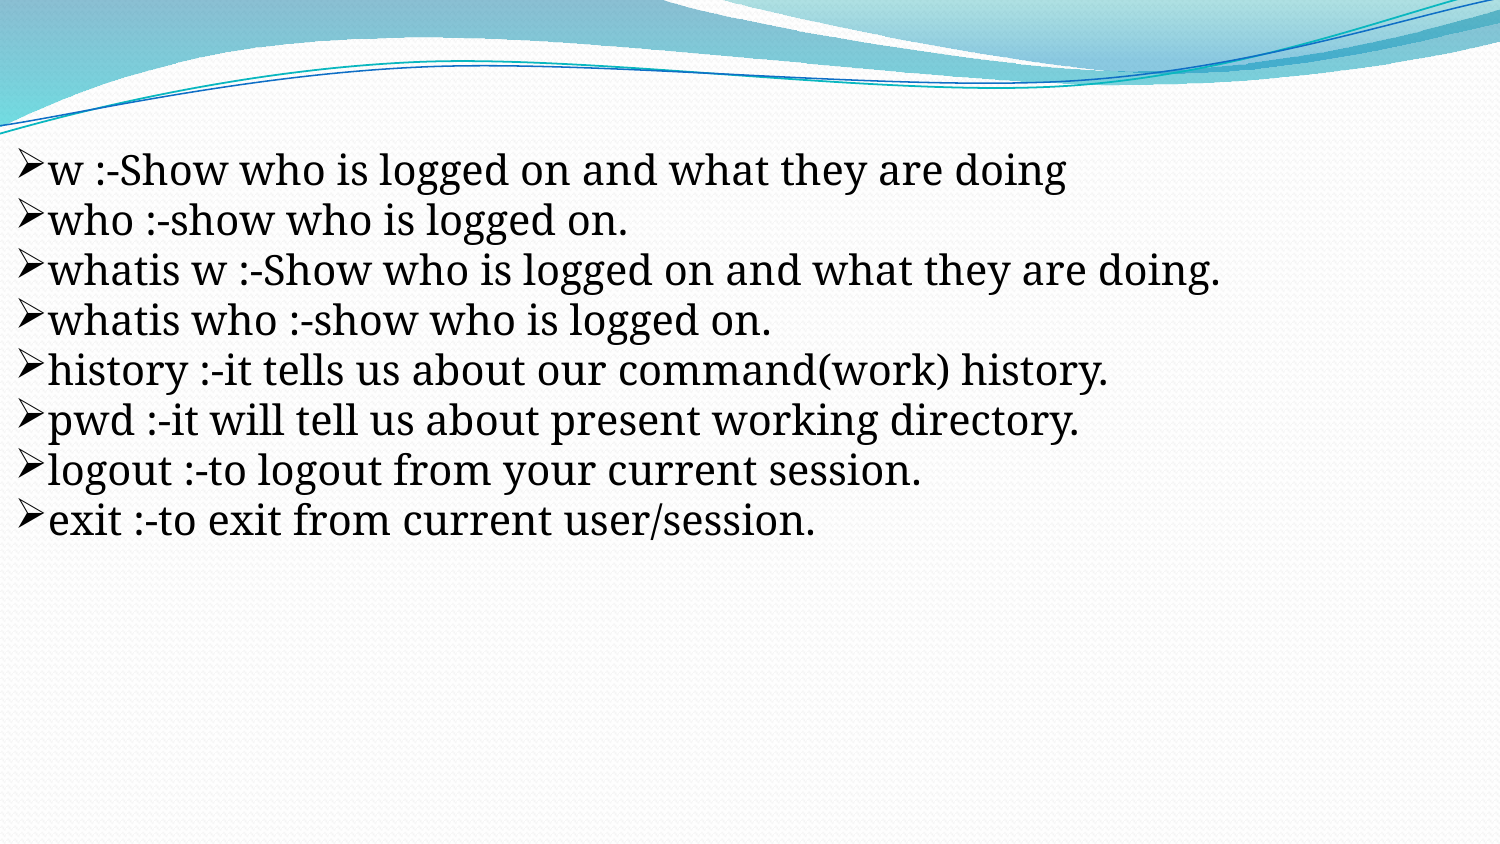

w :-Show who is logged on and what they are doing
who :-show who is logged on.
whatis w :-Show who is logged on and what they are doing.
whatis who :-show who is logged on.
history :-it tells us about our command(work) history.
pwd :-it will tell us about present working directory.
logout :-to logout from your current session.
exit :-to exit from current user/session.